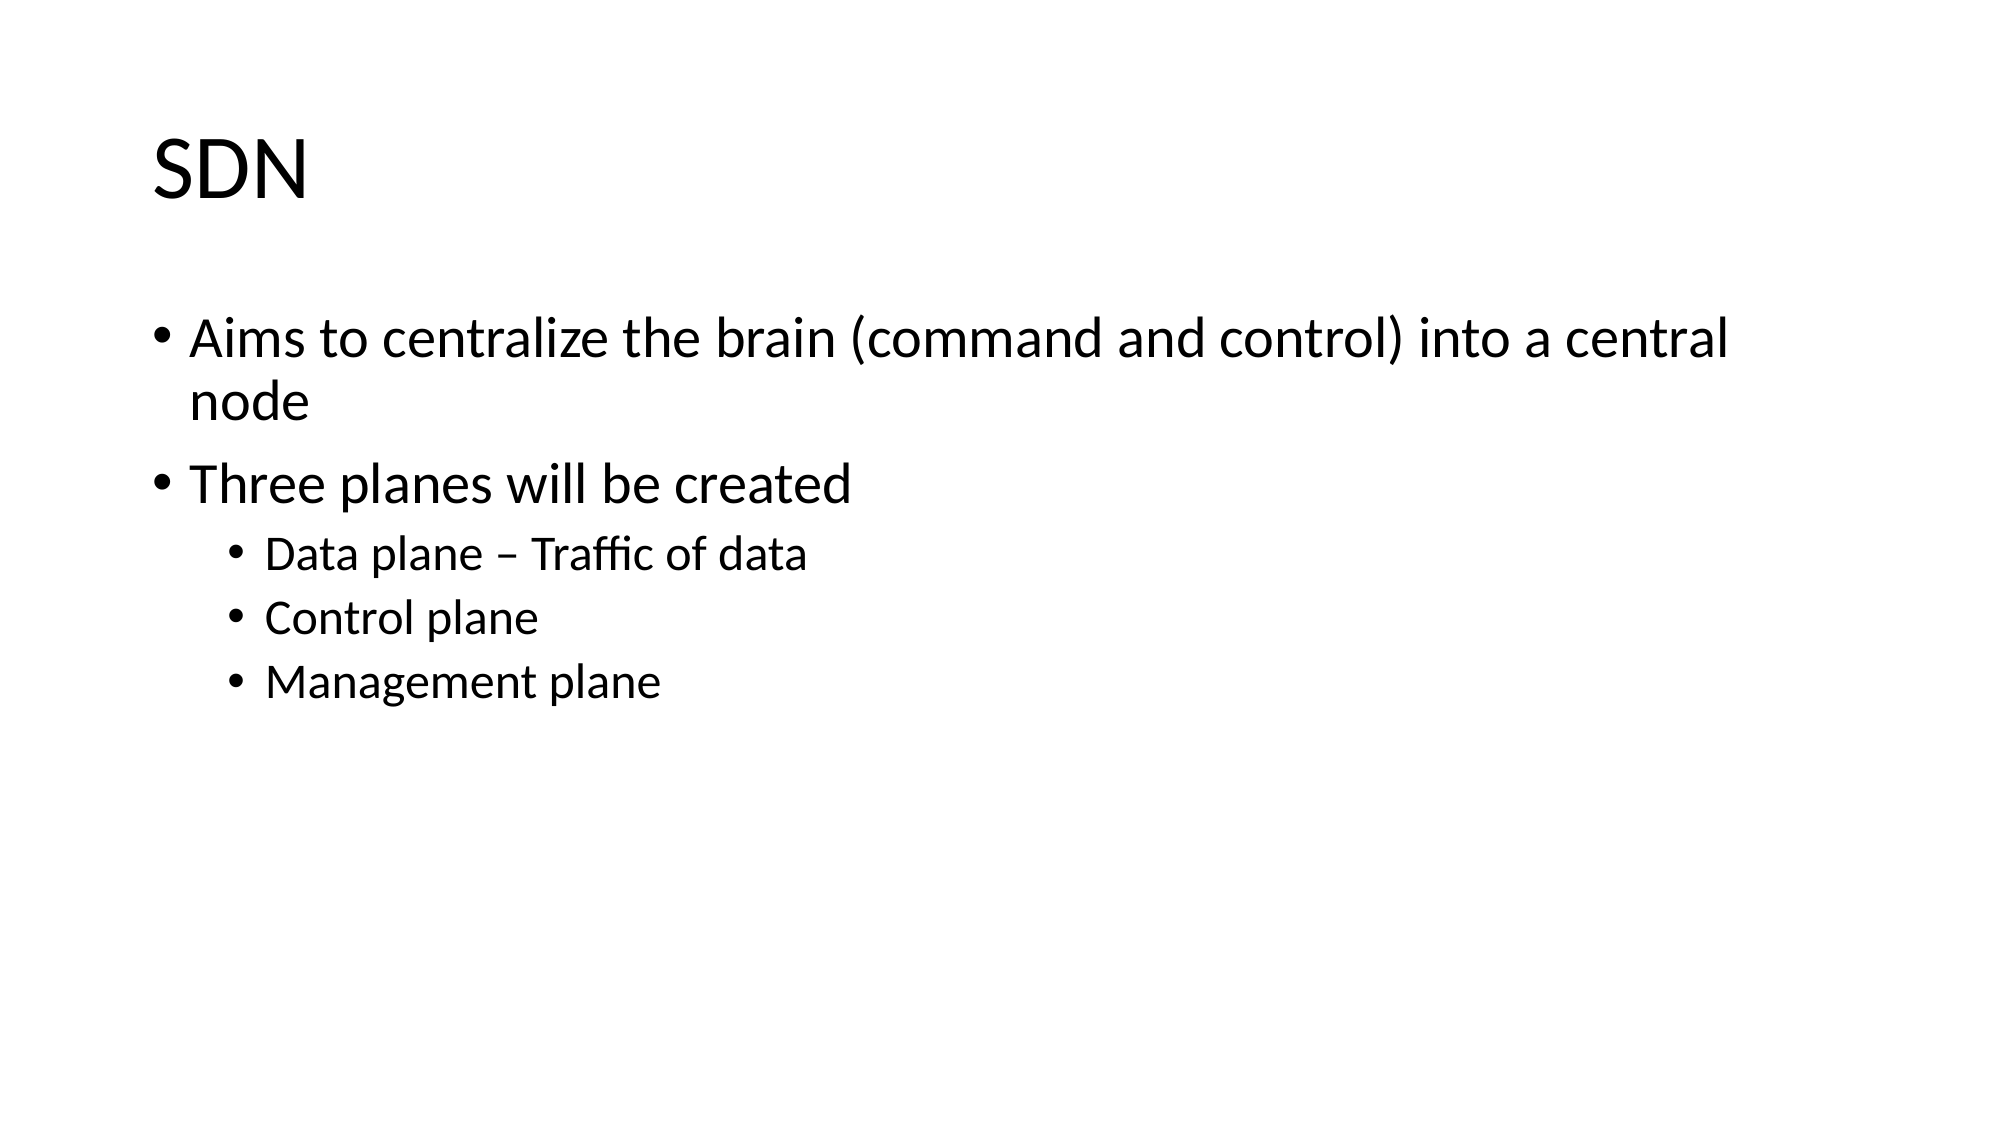

# SDN
Aims to centralize the brain (command and control) into a central node
Three planes will be created
Data plane – Traffic of data
Control plane
Management plane